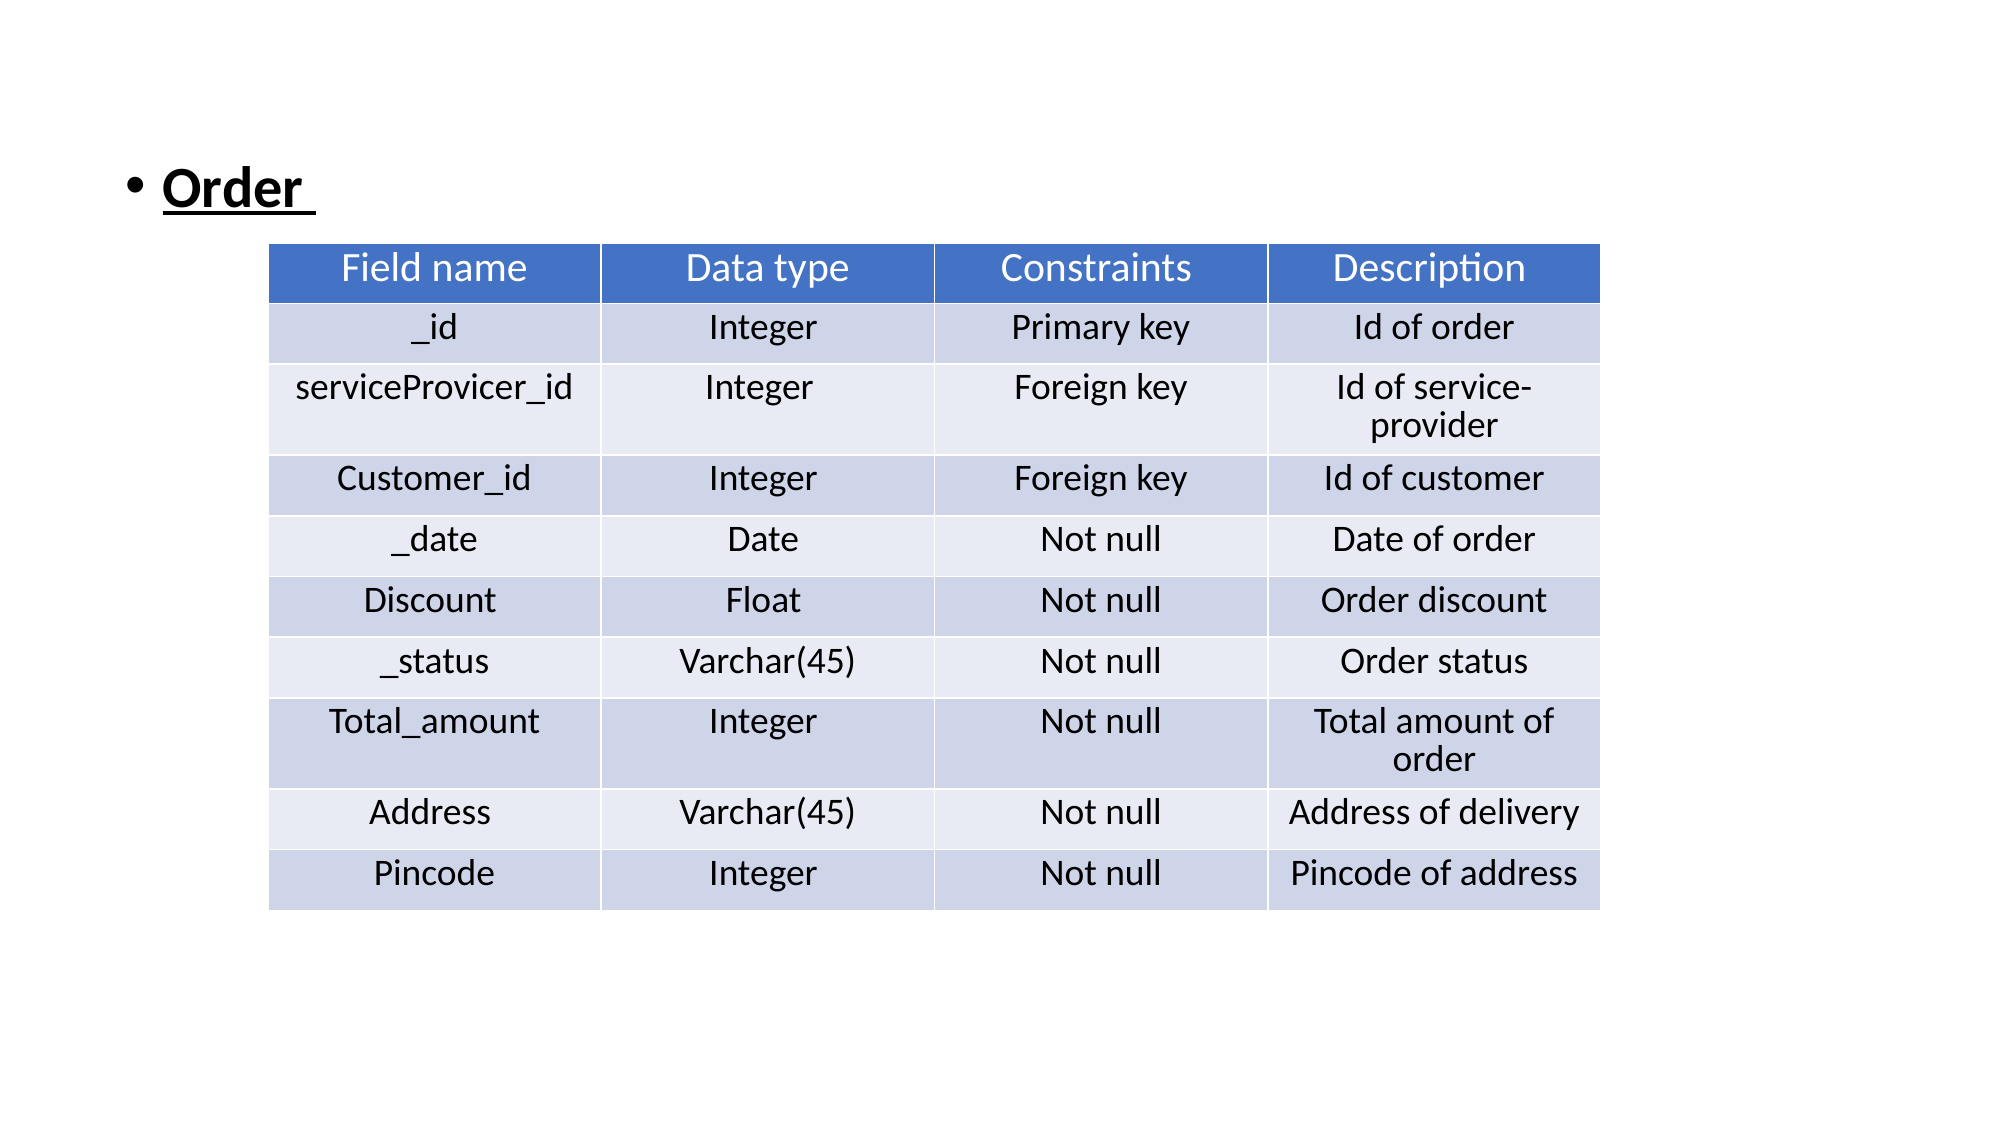

Order

| Field name | Data type | Constraints | Description |
| --- | --- | --- | --- |
| \_id | Integer | Primary key | Id of order |
| serviceProvicer\_id | Integer | Foreign key | Id of service-provider |
| Customer\_id | Integer | Foreign key | Id of customer |
| \_date | Date | Not null | Date of order |
| Discount | Float | Not null | Order discount |
| \_status | Varchar(45) | Not null | Order status |
| Total\_amount | Integer | Not null | Total amount of order |
| Address | Varchar(45) | Not null | Address of delivery |
| Pincode | Integer | Not null | Pincode of address |